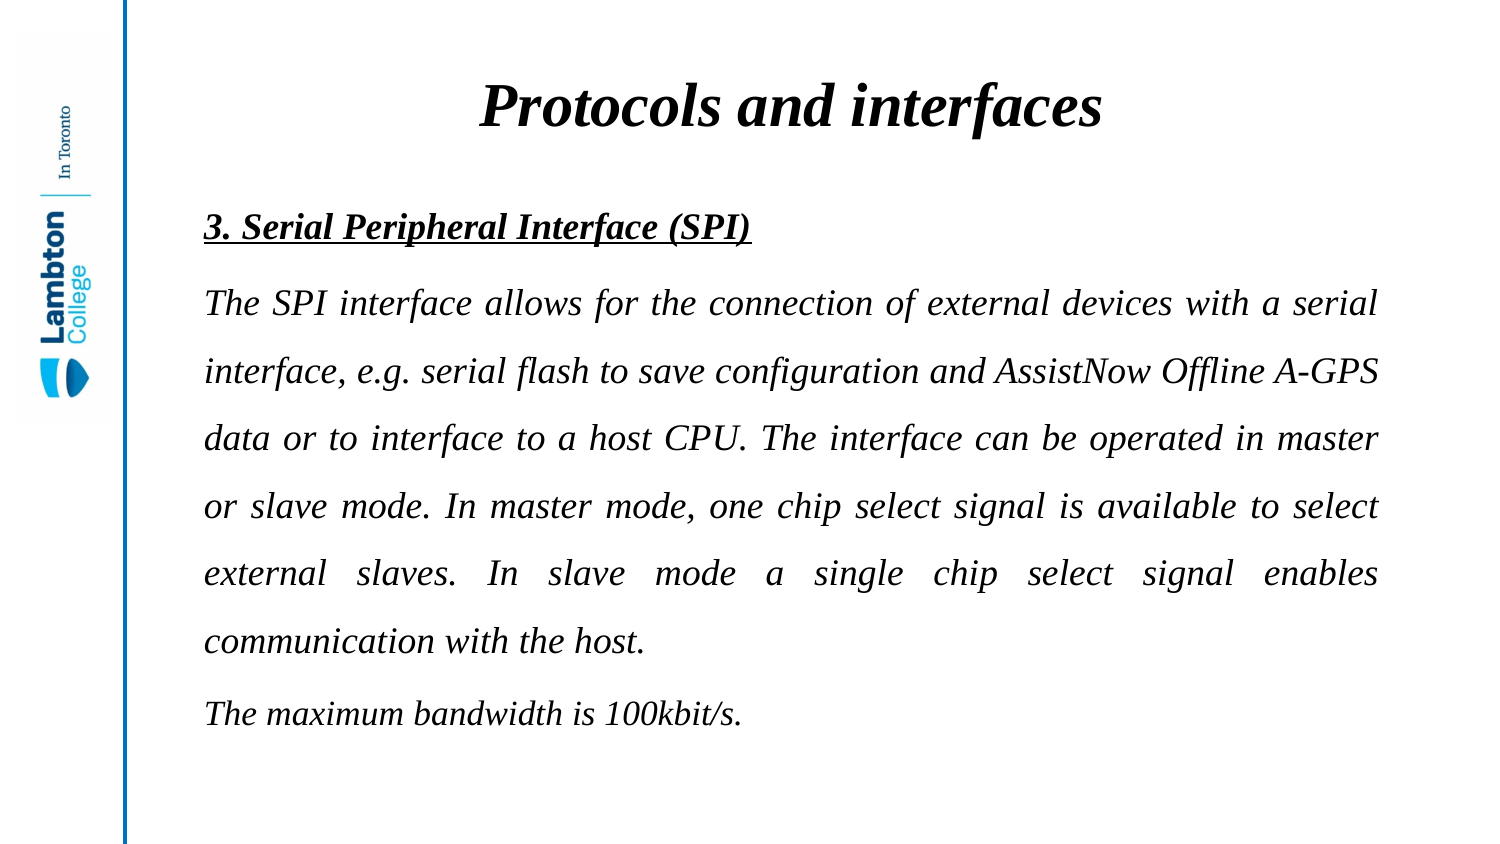

# Protocols and interfaces
3. Serial Peripheral Interface (SPI)
The SPI interface allows for the connection of external devices with a serial interface, e.g. serial flash to save configuration and AssistNow Offline A-GPS data or to interface to a host CPU. The interface can be operated in master or slave mode. In master mode, one chip select signal is available to select external slaves. In slave mode a single chip select signal enables communication with the host.
The maximum bandwidth is 100kbit/s.